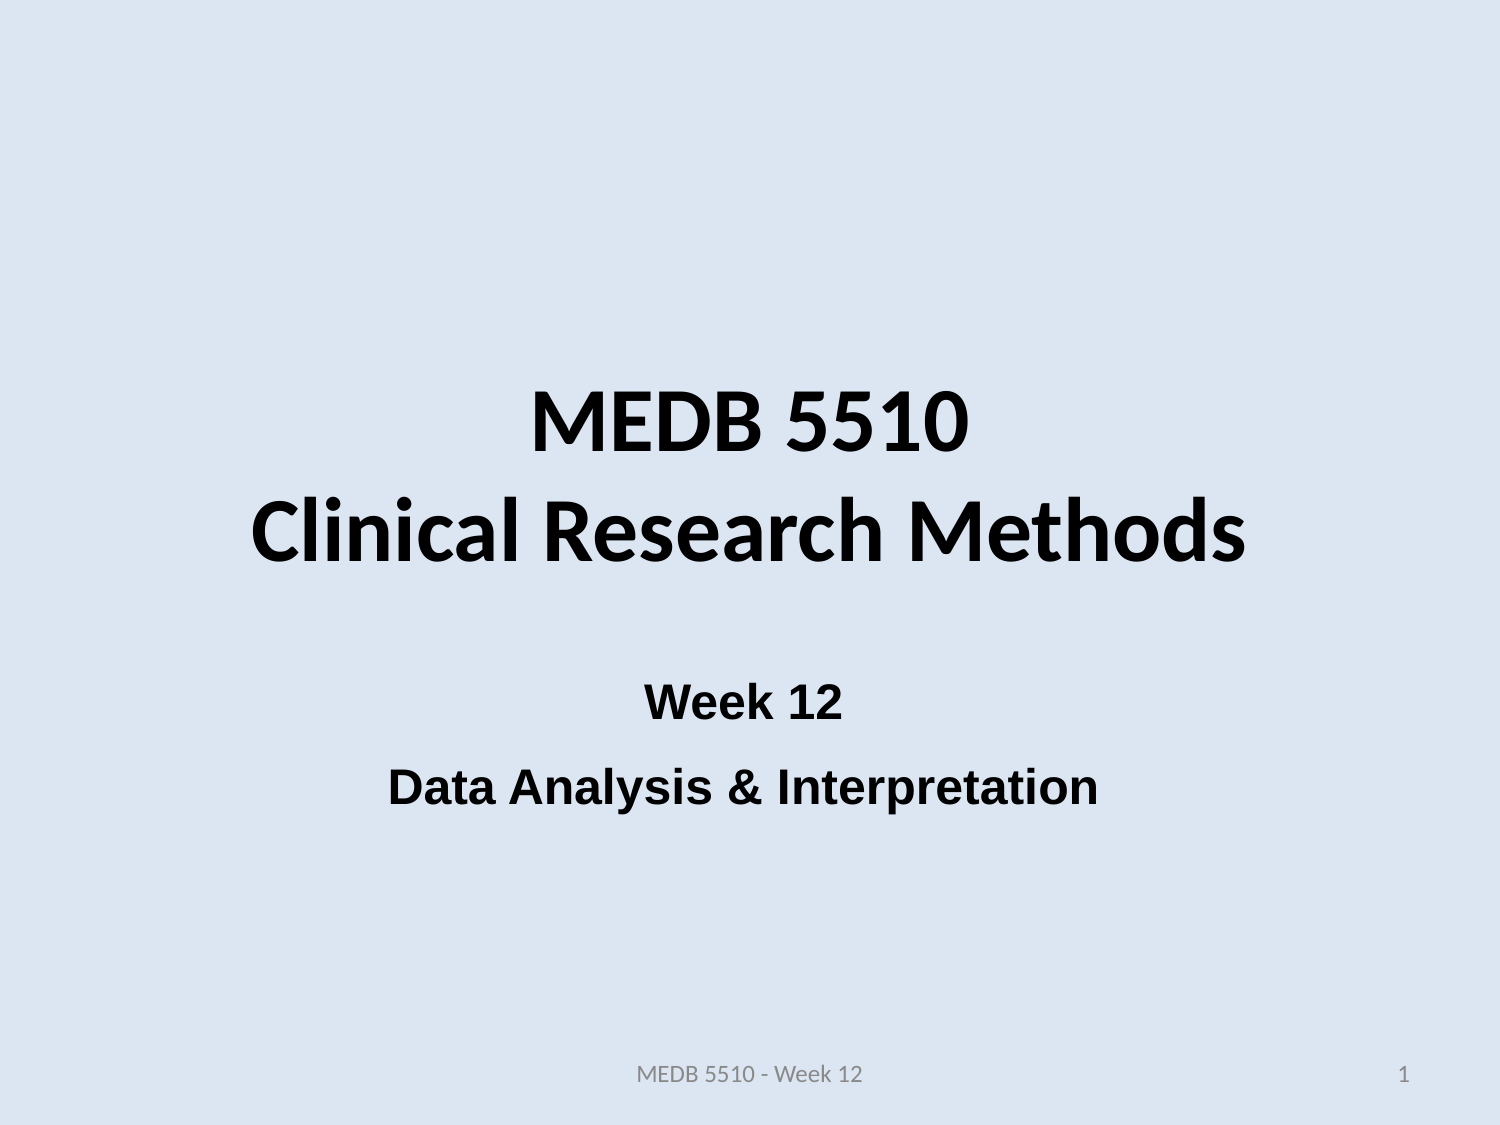

# MEDB 5510 Clinical Research Methods
Week 12
Data Analysis & Interpretation
MEDB 5510 - Week 12
1